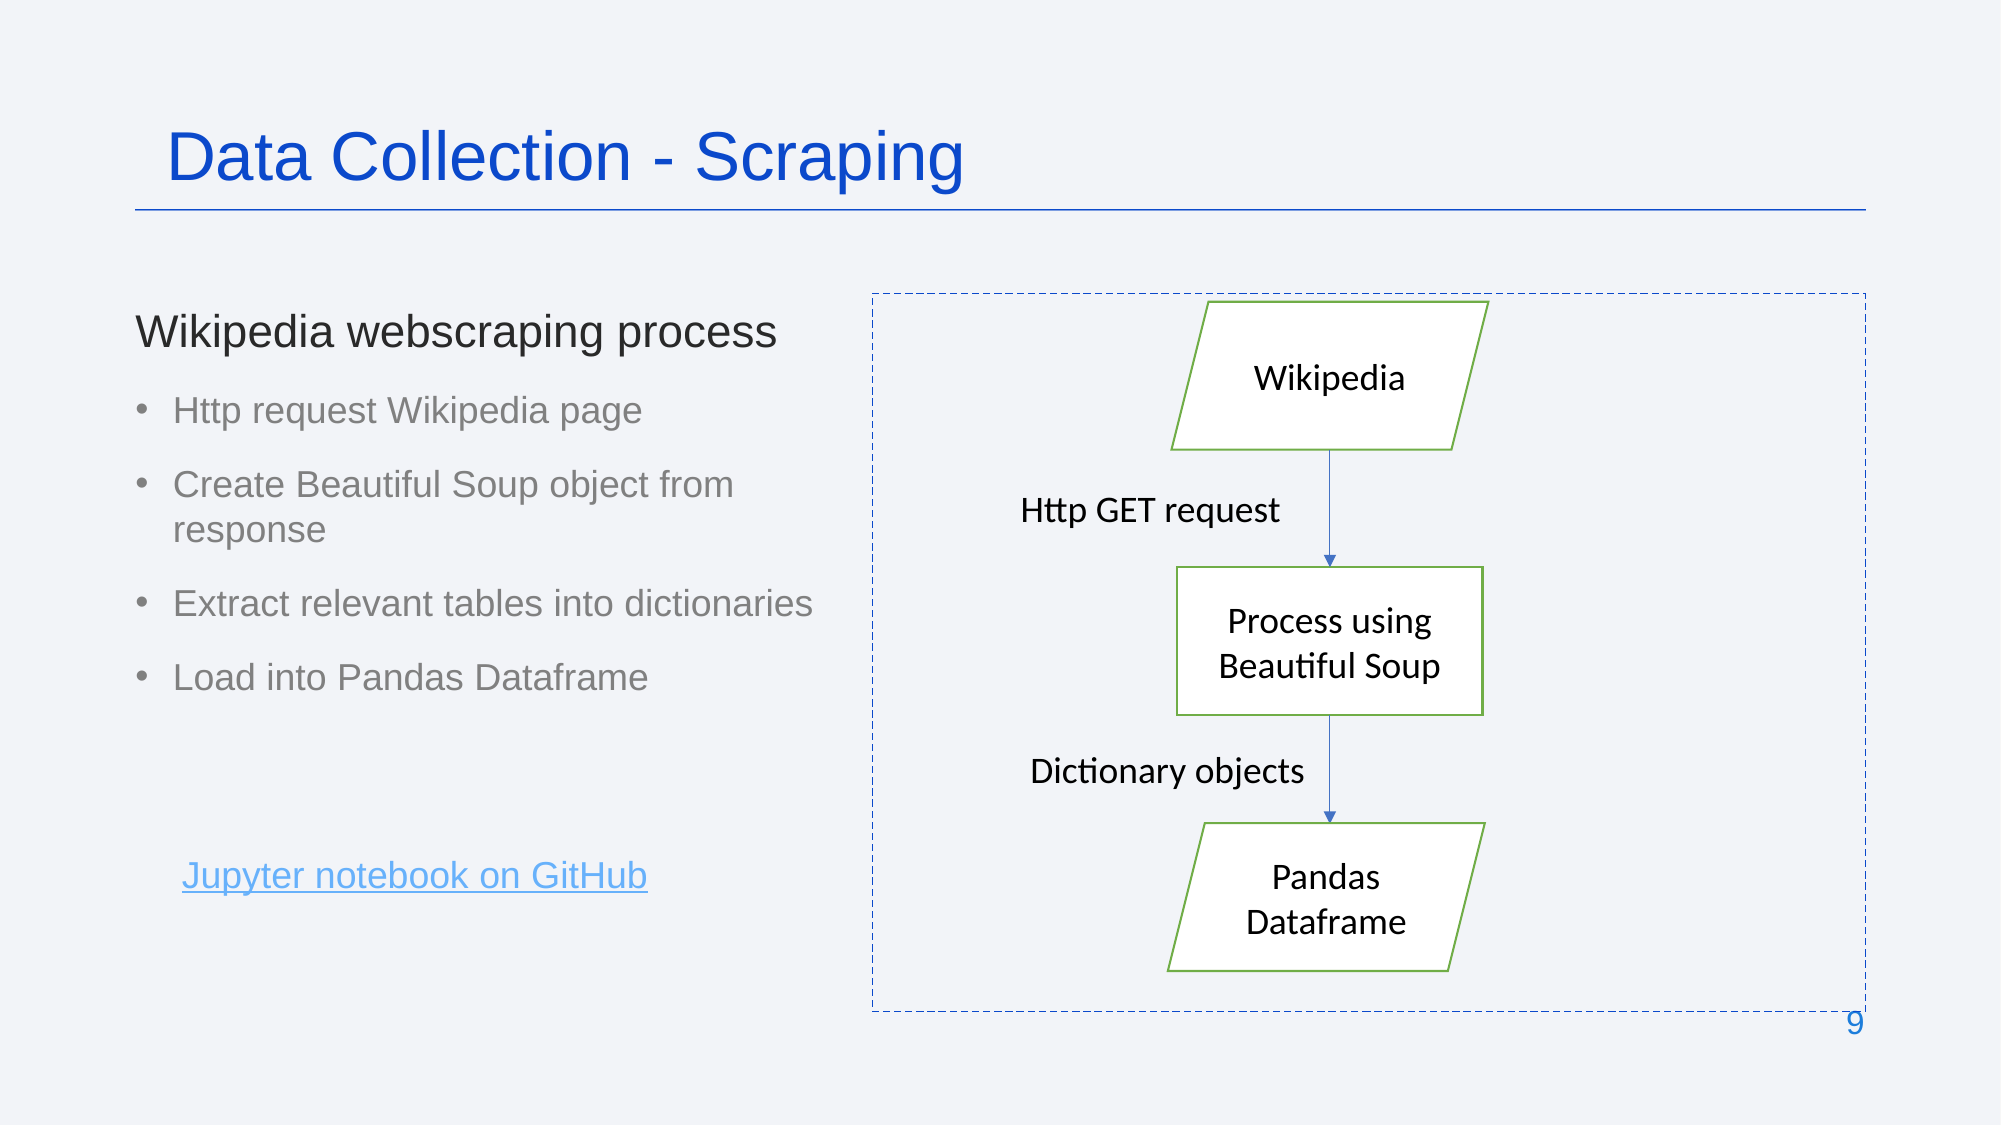

Data Collection - Scraping
Wikipedia webscraping process
Http request Wikipedia page
Create Beautiful Soup object from response
Extract relevant tables into dictionaries
Load into Pandas Dataframe

Wikipedia
Http GET request
Process using
Beautiful Soup
Dictionary objects
Jupyter notebook on GitHub
Pandas Dataframe
9